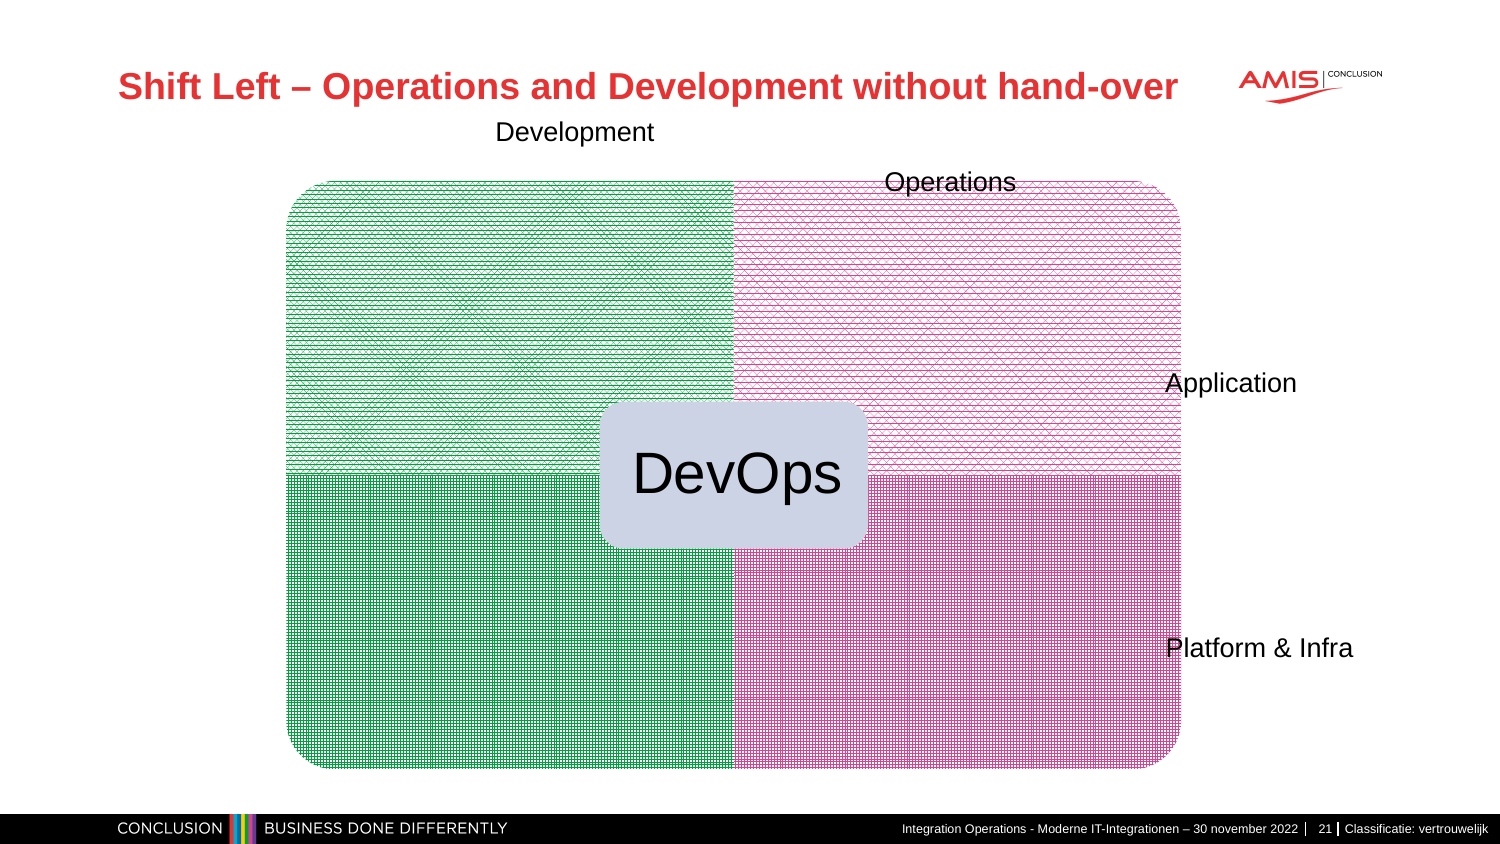

# Shift Left – Operations and Development without hand-over
Development
Operations
DevOps
Application
Platform & Infra
Integration Operations - Moderne IT-Integrationen – 30 november 2022
21